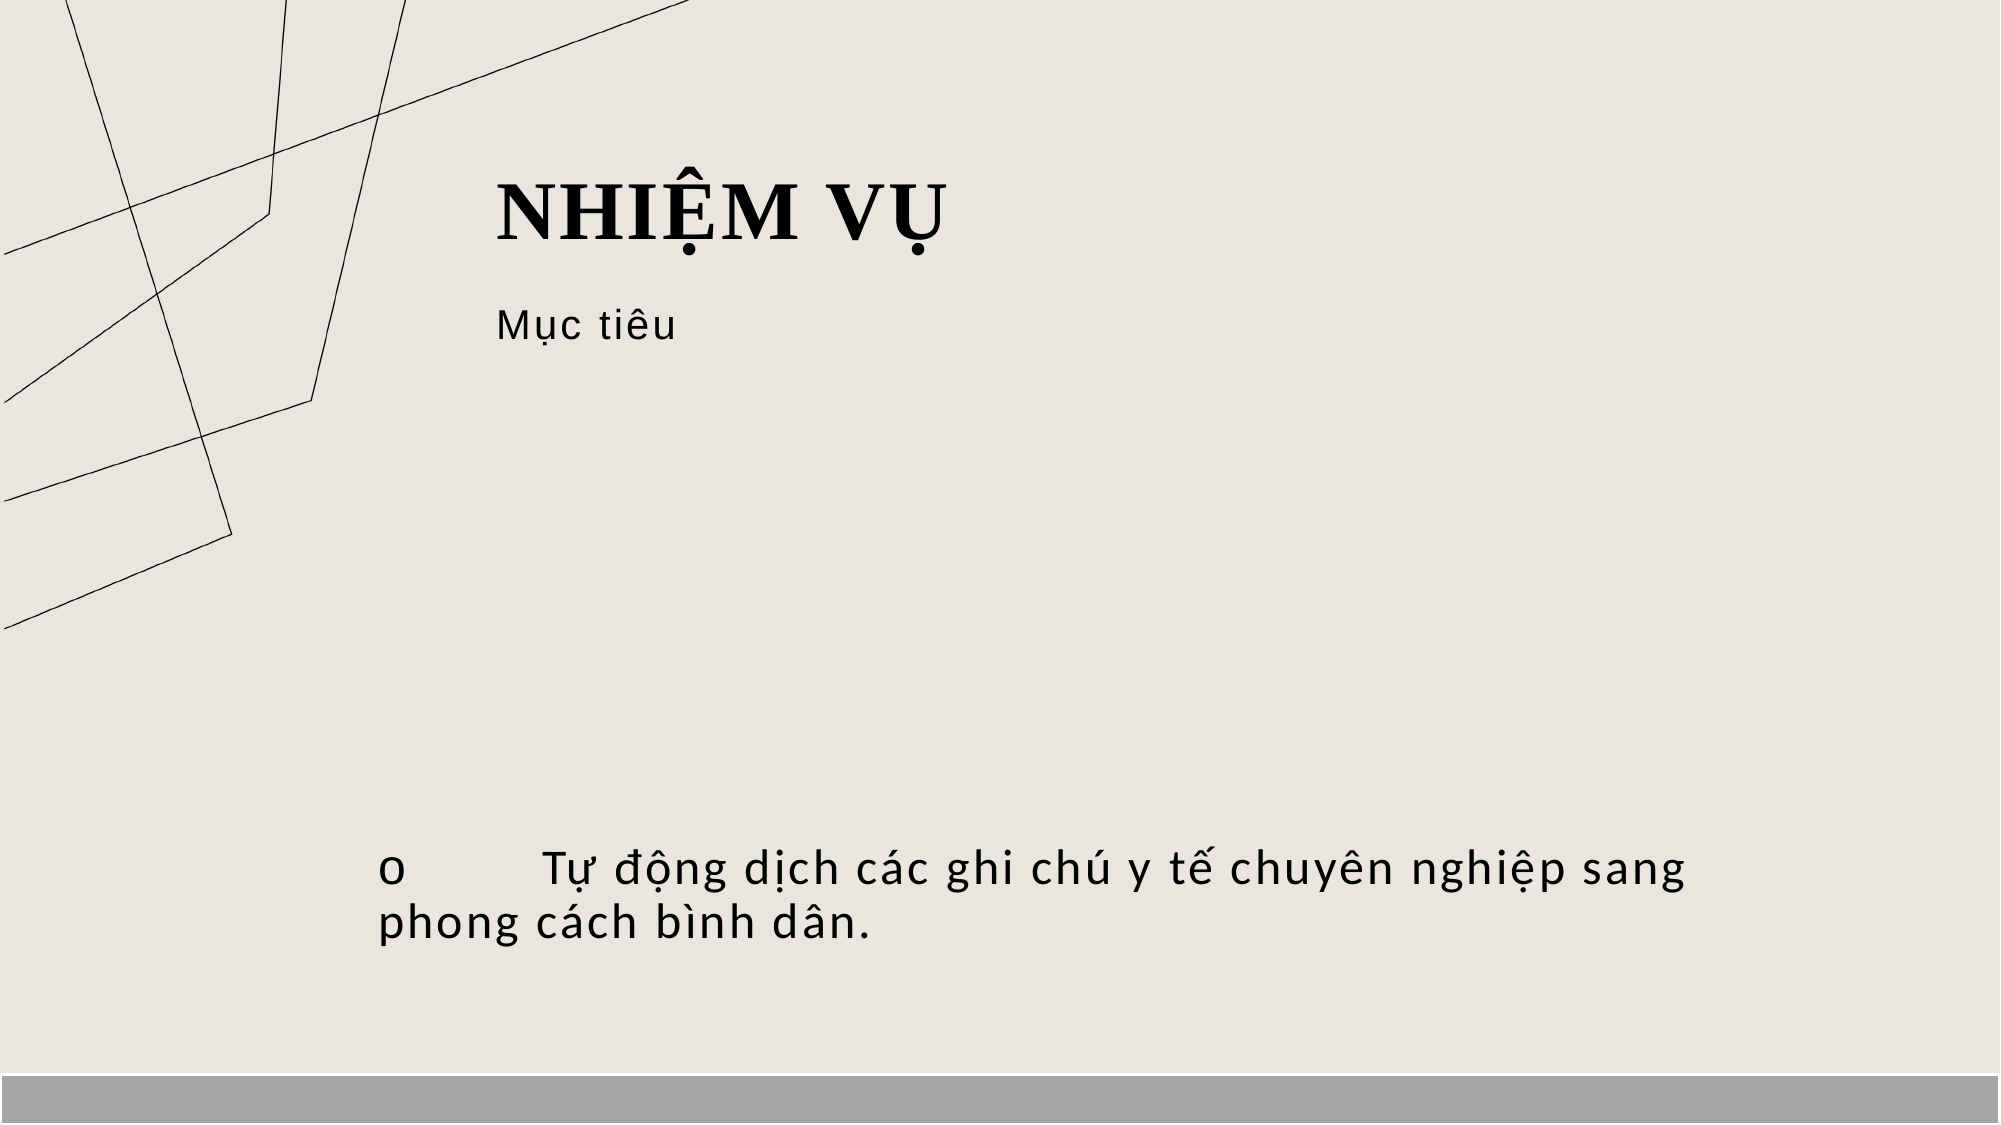

# Nhiệm vụ
Mục tiêu

o	 Tự động dịch các ghi chú y tế chuyên nghiệp sang phong cách bình dân.